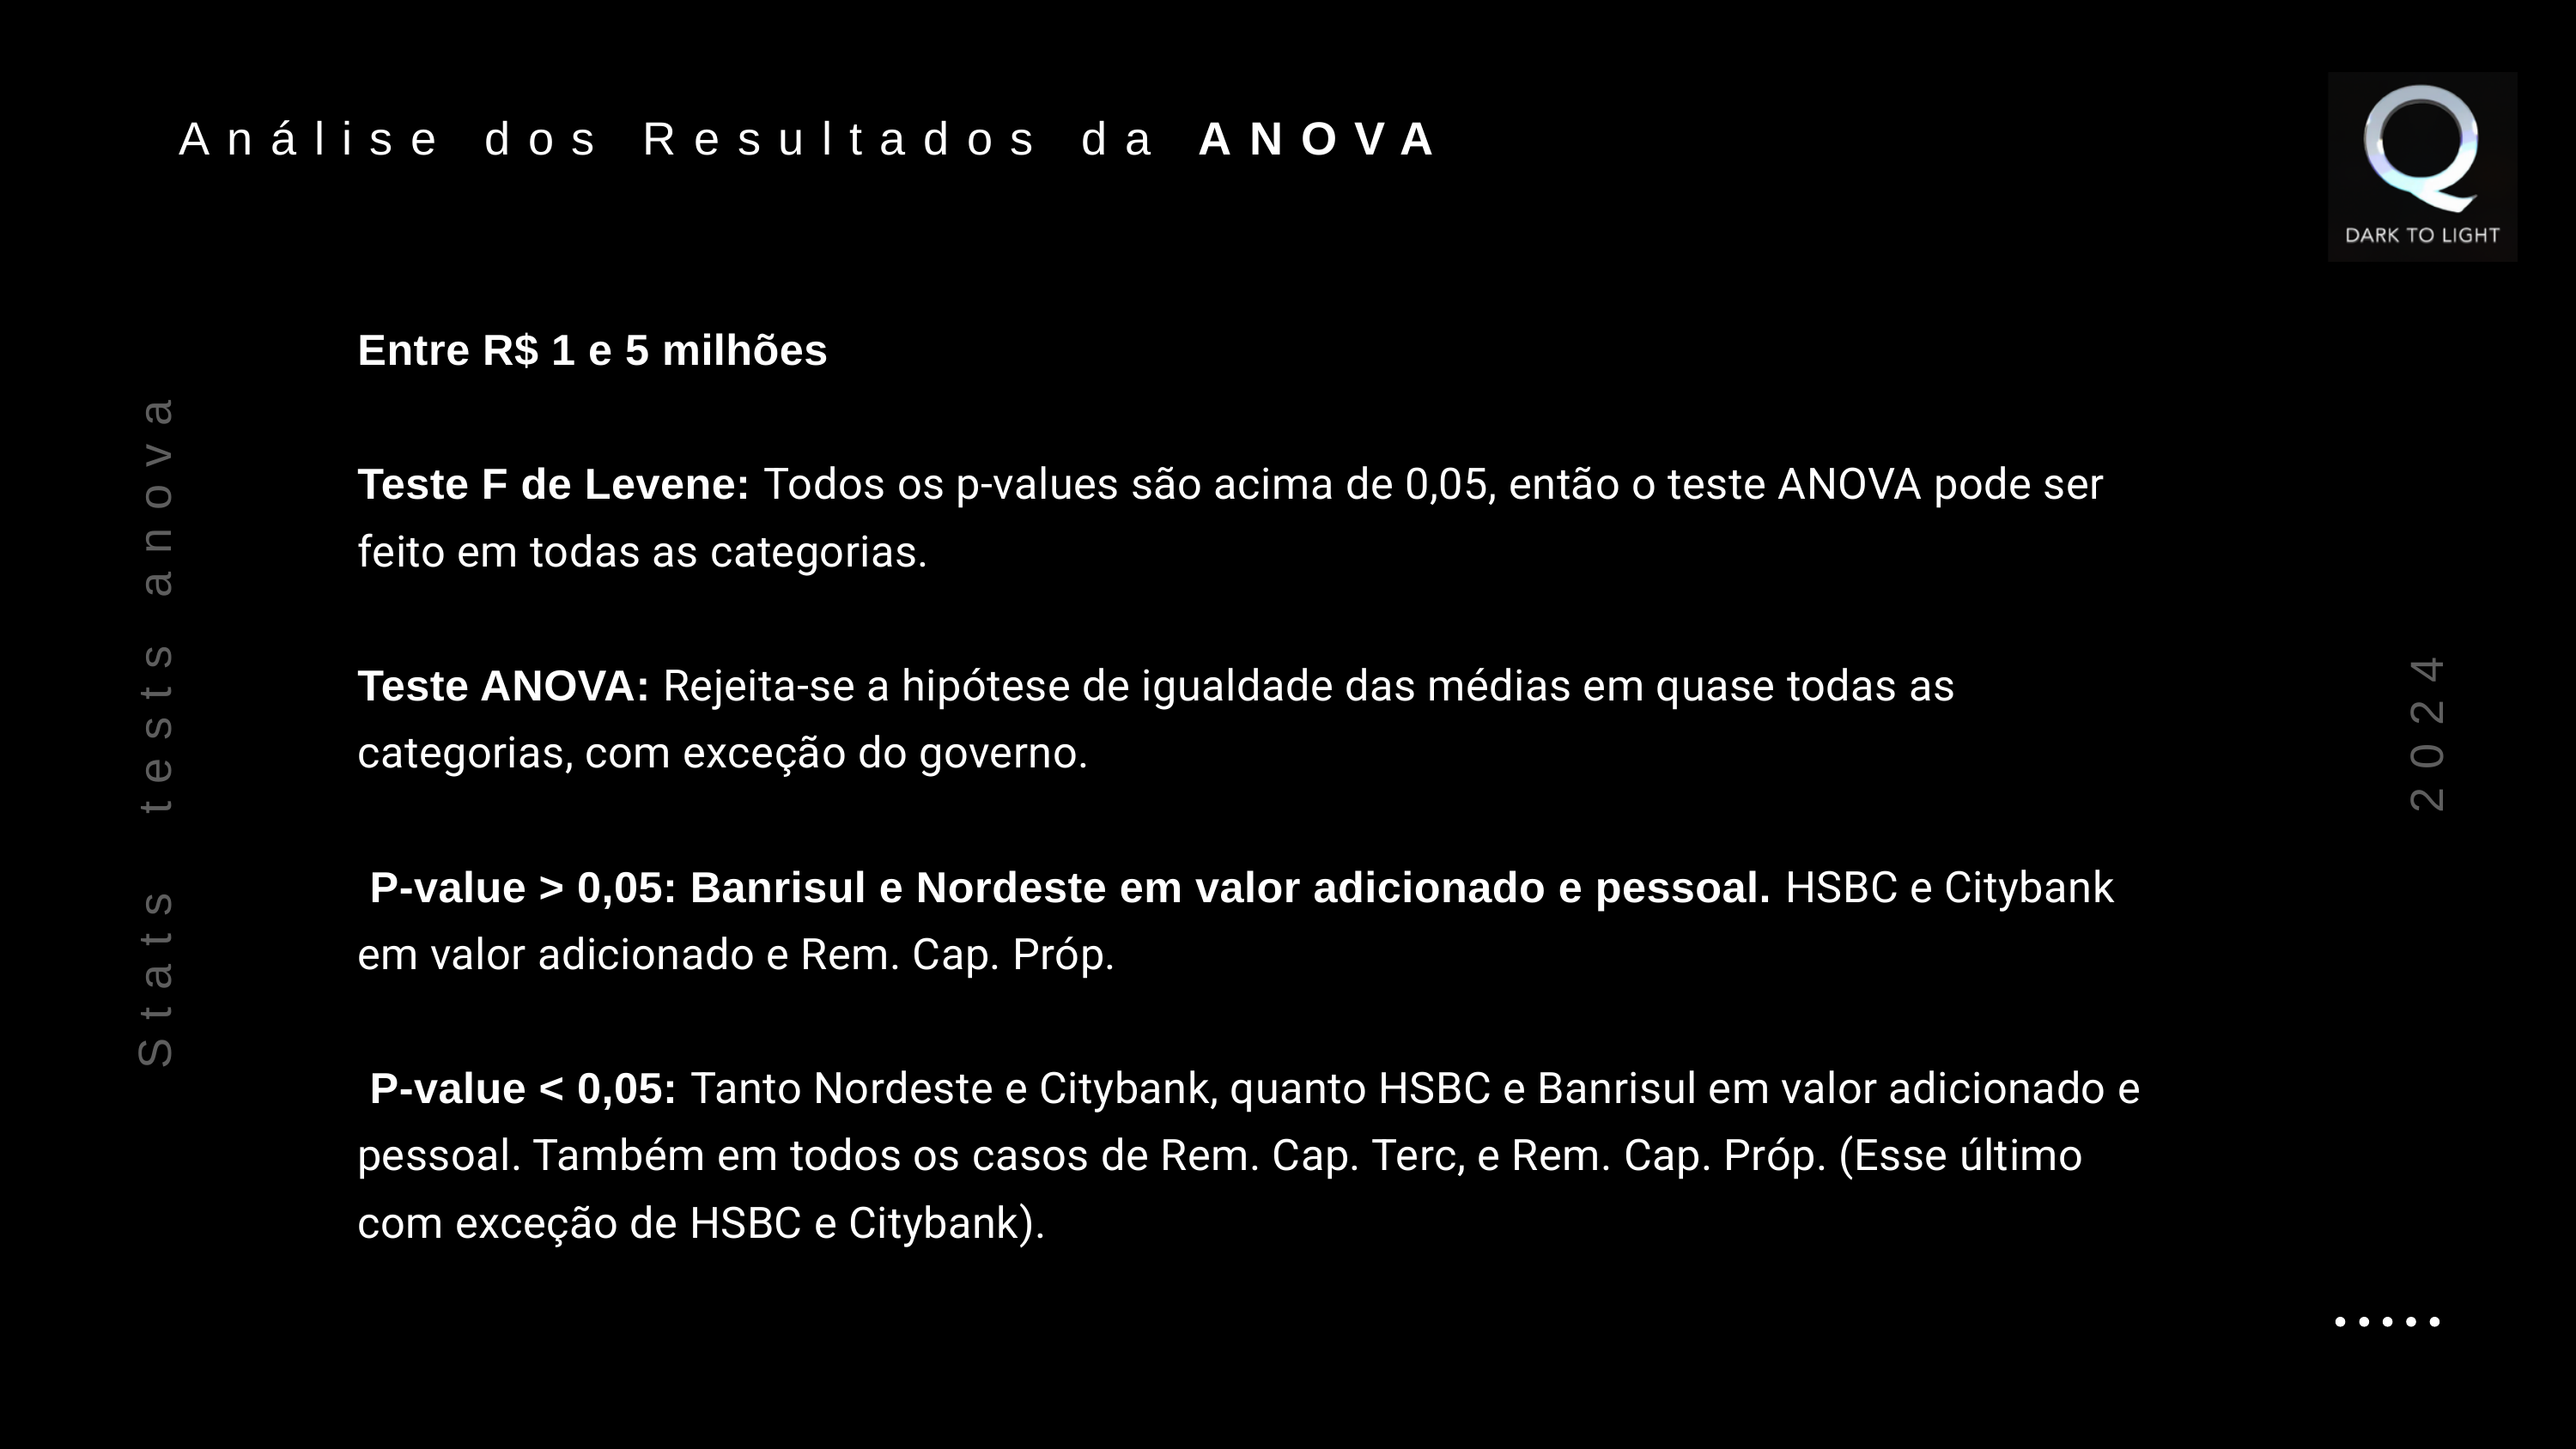

Análise dos Resultados da ANOVA

Entre R$ 1 e 5 milhões

Teste F de Levene: Todos os p-values são acima de 0,05, então o teste ANOVA pode ser feito em todas as categorias.

Teste ANOVA: Rejeita-se a hipótese de igualdade das médias em quase todas as categorias, com exceção do governo.

 P-value > 0,05: Banrisul e Nordeste em valor adicionado e pessoal. HSBC e Citybank em valor adicionado e Rem. Cap. Próp.

 P-value < 0,05: Tanto Nordeste e Citybank, quanto HSBC e Banrisul em valor adicionado e pessoal. Também em todos os casos de Rem. Cap. Terc, e Rem. Cap. Próp. (Esse último com exceção de HSBC e Citybank).

Stats  tests anova
2024